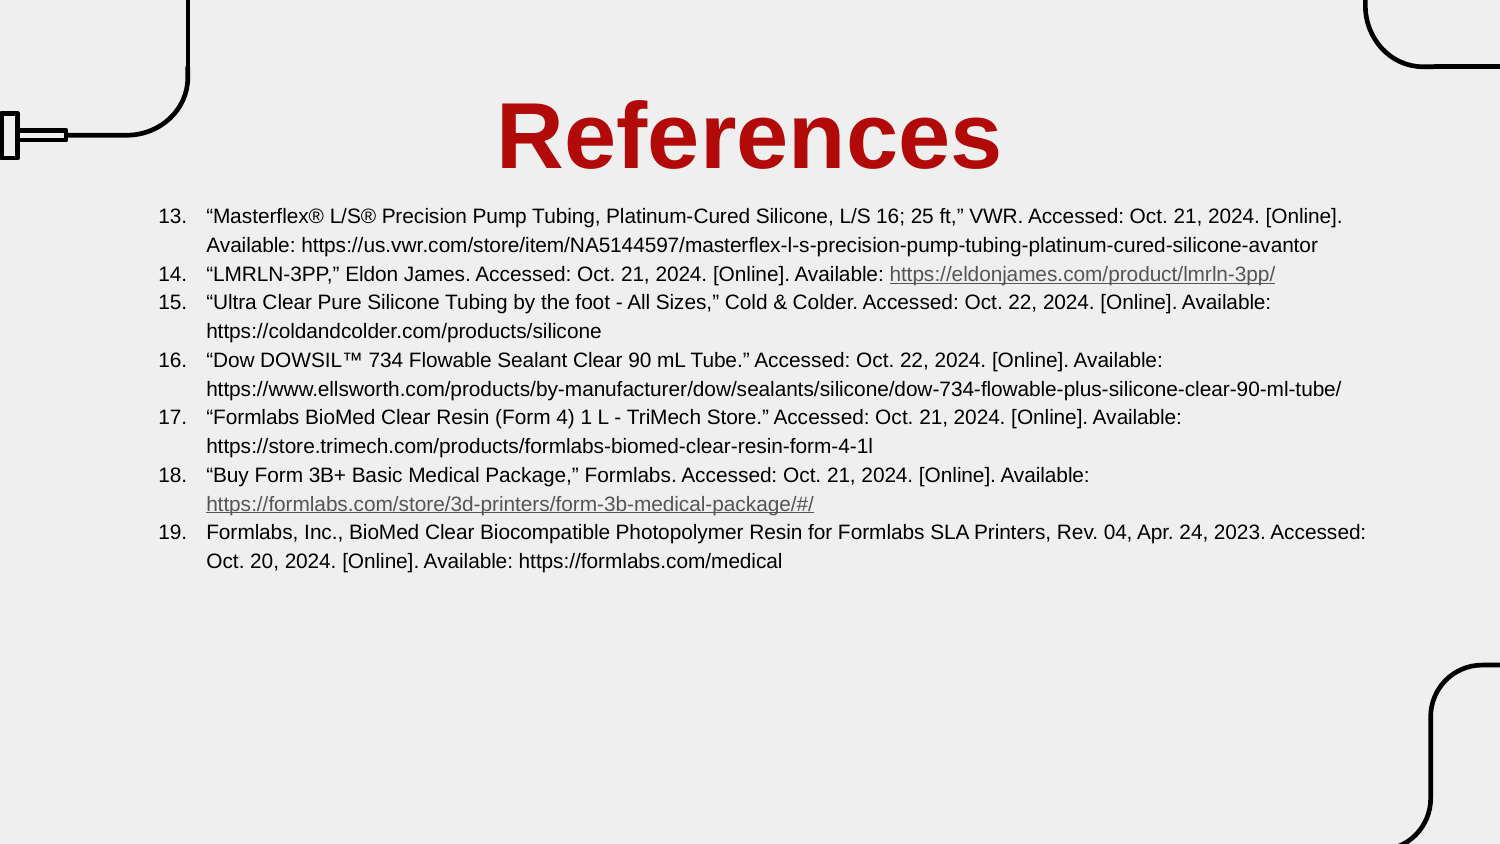

# References
“Masterflex® L/S® Precision Pump Tubing, Platinum-Cured Silicone, L/S 16; 25 ft,” VWR. Accessed: Oct. 21, 2024. [Online]. Available: https://us.vwr.com/store/item/NA5144597/masterflex-l-s-precision-pump-tubing-platinum-cured-silicone-avantor
“LMRLN-3PP,” Eldon James. Accessed: Oct. 21, 2024. [Online]. Available: https://eldonjames.com/product/lmrln-3pp/
“Ultra Clear Pure Silicone Tubing by the foot - All Sizes,” Cold & Colder. Accessed: Oct. 22, 2024. [Online]. Available: https://coldandcolder.com/products/silicone
“Dow DOWSIL™ 734 Flowable Sealant Clear 90 mL Tube.” Accessed: Oct. 22, 2024. [Online]. Available: https://www.ellsworth.com/products/by-manufacturer/dow/sealants/silicone/dow-734-flowable-plus-silicone-clear-90-ml-tube/
“Formlabs BioMed Clear Resin (Form 4) 1 L - TriMech Store.” Accessed: Oct. 21, 2024. [Online]. Available: https://store.trimech.com/products/formlabs-biomed-clear-resin-form-4-1l
“Buy Form 3B+ Basic Medical Package,” Formlabs. Accessed: Oct. 21, 2024. [Online]. Available: https://formlabs.com/store/3d-printers/form-3b-medical-package/#/
Formlabs, Inc., BioMed Clear Biocompatible Photopolymer Resin for Formlabs SLA Printers, Rev. 04, Apr. 24, 2023. Accessed: Oct. 20, 2024. [Online]. Available: https://formlabs.com/medical

‌